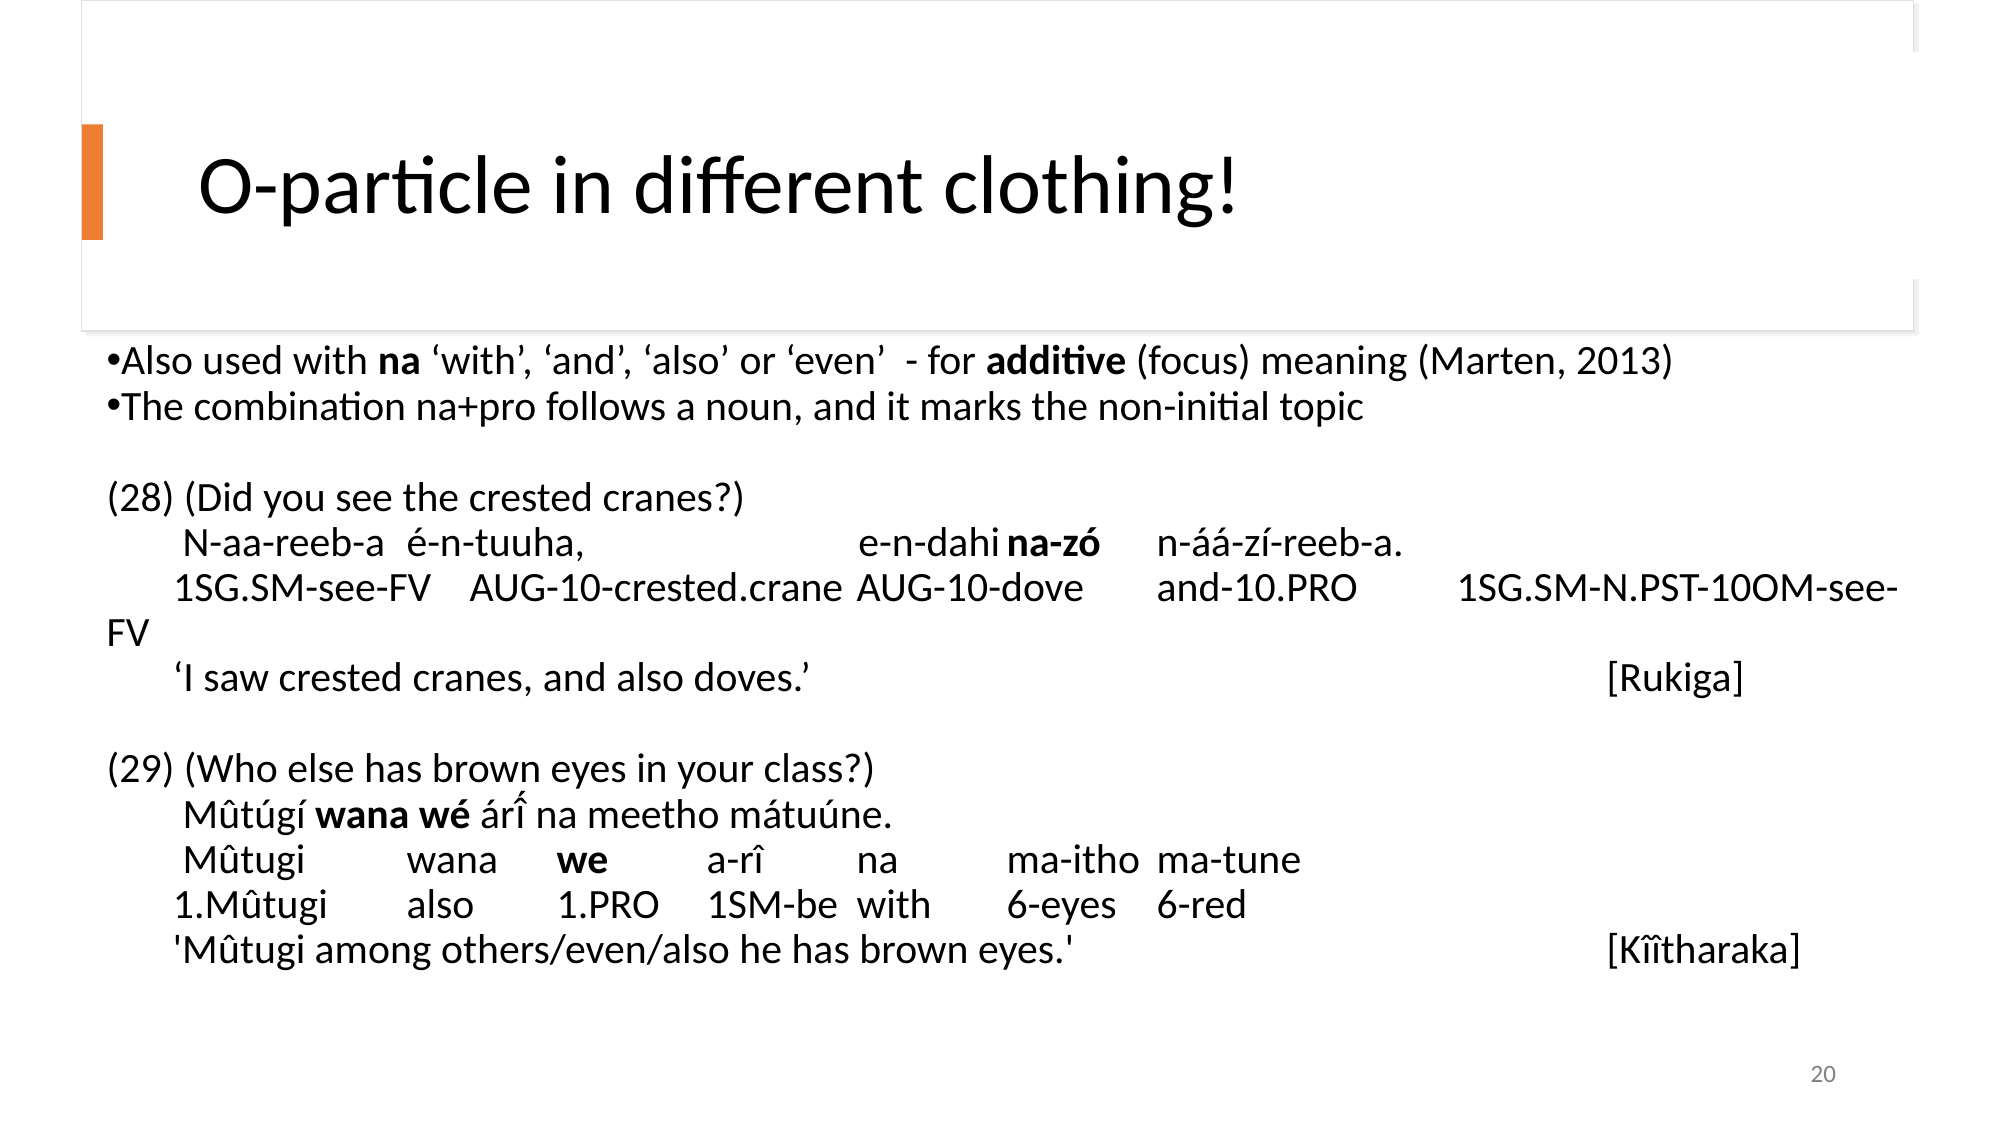

O-particle in different clothing!

Also used with na ‘with’, ‘and’, ‘also’ or ‘even’  - for additive (focus) meaning (Marten, 2013)
The combination na+pro follows a noun, and it marks the non-initial topic

(28) (Did you see the crested cranes?)
        N-aa-reeb-a	é-n-tuuha,	                e-n-dahi	na-zó	n-áá-zí-reeb-a.
       1sg.sm-see-fv    aug-10-crested.crane	aug-10-dove	and-10.pro	1sg.sm-n.pst-10om-see-fv
       ‘I saw crested cranes, and also doves.’                                  		                	[Rukiga]

(29) (Who else has brown eyes in your class?)
        Mûtúgí wana wé árî́ na meetho mátuúne.
        Mûtugi	wana	we	a-rî	na	ma-itho	ma-tune
       1.Mûtugi	also	1.pro	1sm-be	with	6-eyes	6-red
       'Mûtugi among others/even/also he has brown eyes.'                 			[Kîîtharaka]
20